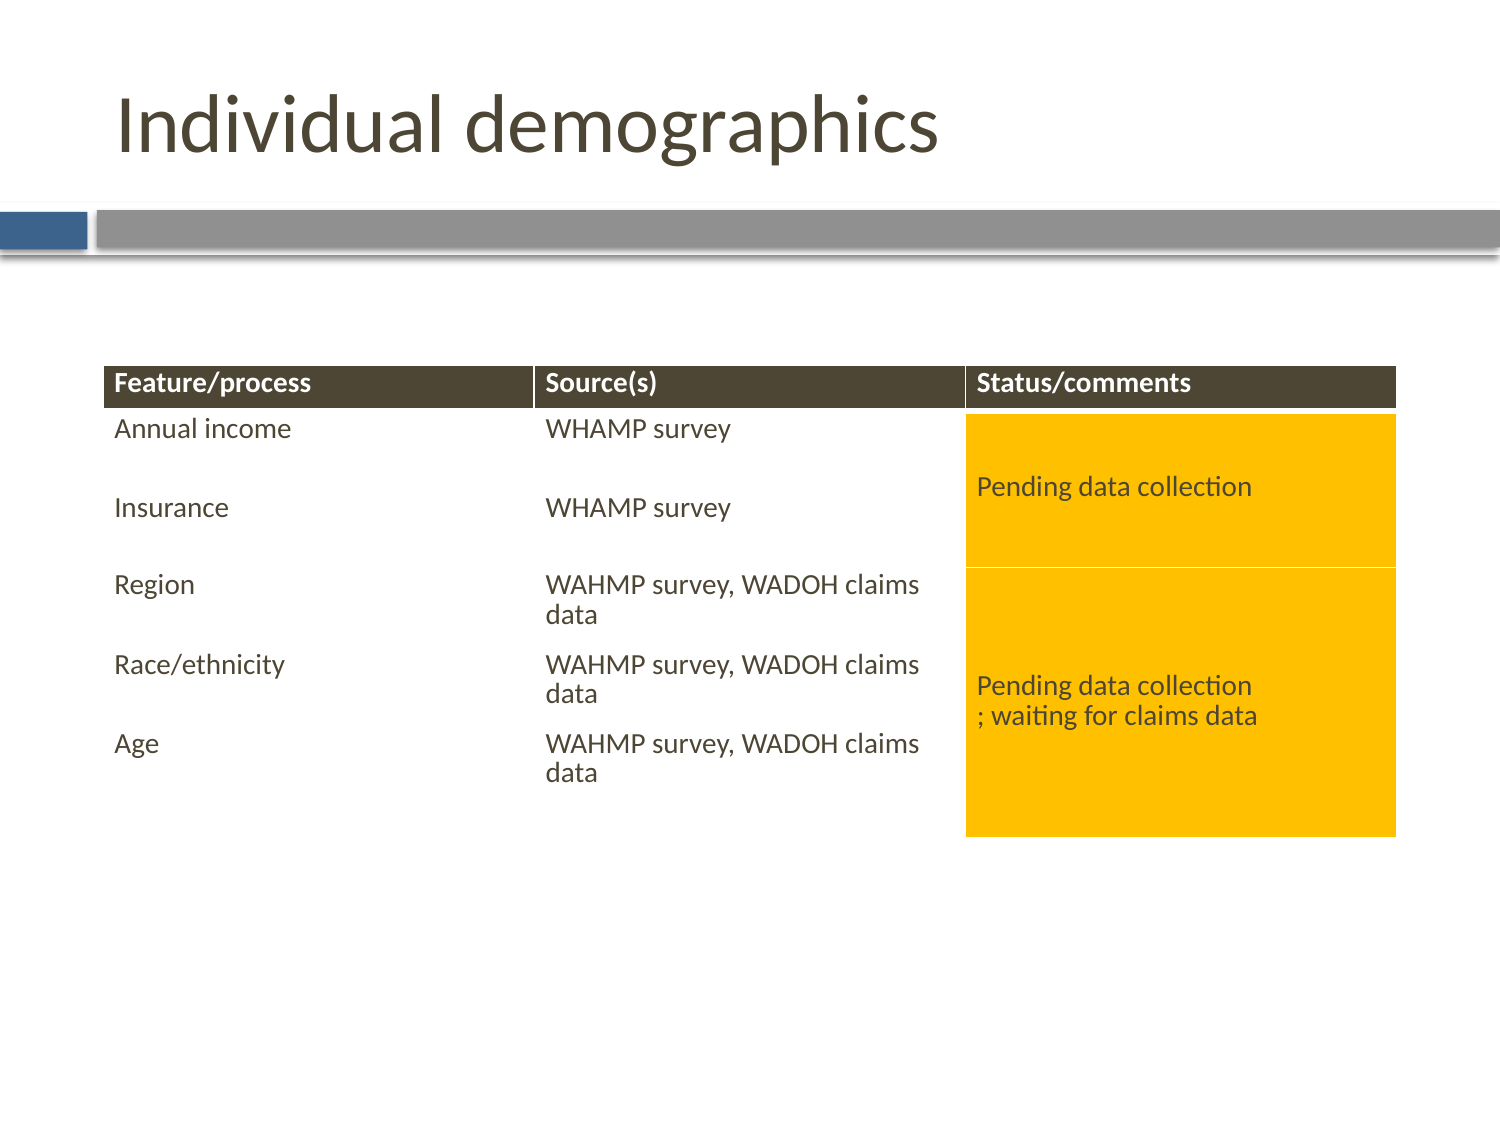

# Individual demographics
| Feature/process | Source(s) | Status/comments |
| --- | --- | --- |
| Annual income | WHAMP survey | Pending data collection |
| Insurance | WHAMP survey |  |
| Region | WAHMP survey, WADOH claims data |  |
|  |  | Pending data collection ; waiting for claims data |
| Race/ethnicity | WAHMP survey, WADOH claims data |  |
| Age | WAHMP survey, WADOH claims data |  |